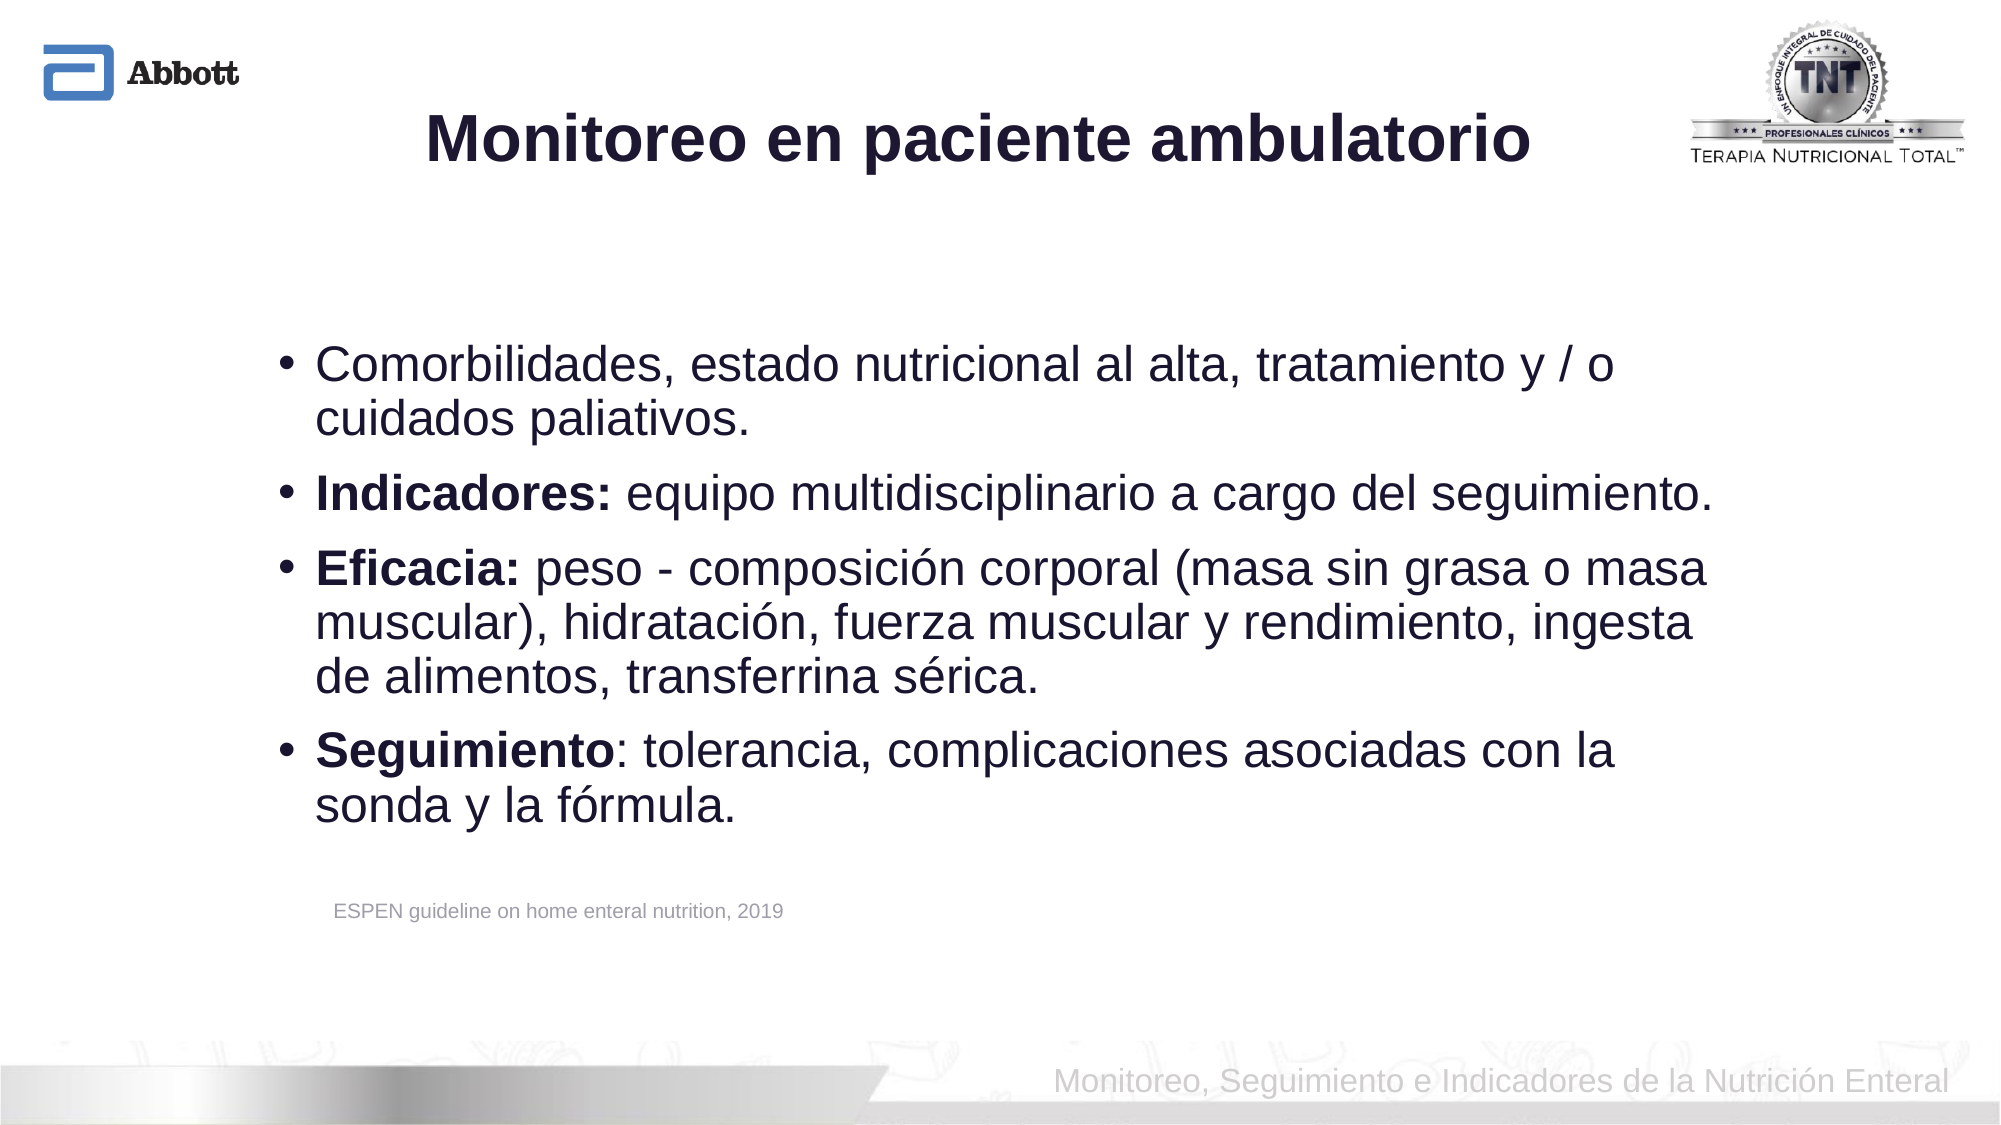

# Monitoreo en paciente ambulatorio
Comorbilidades, estado nutricional al alta, tratamiento y / o cuidados paliativos.
Indicadores: equipo multidisciplinario a cargo del seguimiento.
Eficacia: peso - composición corporal (masa sin grasa o masa muscular), hidratación, fuerza muscular y rendimiento, ingesta de alimentos, transferrina sérica.
Seguimiento: tolerancia, complicaciones asociadas con la sonda y la fórmula.
ESPEN guideline on home enteral nutrition, 2019